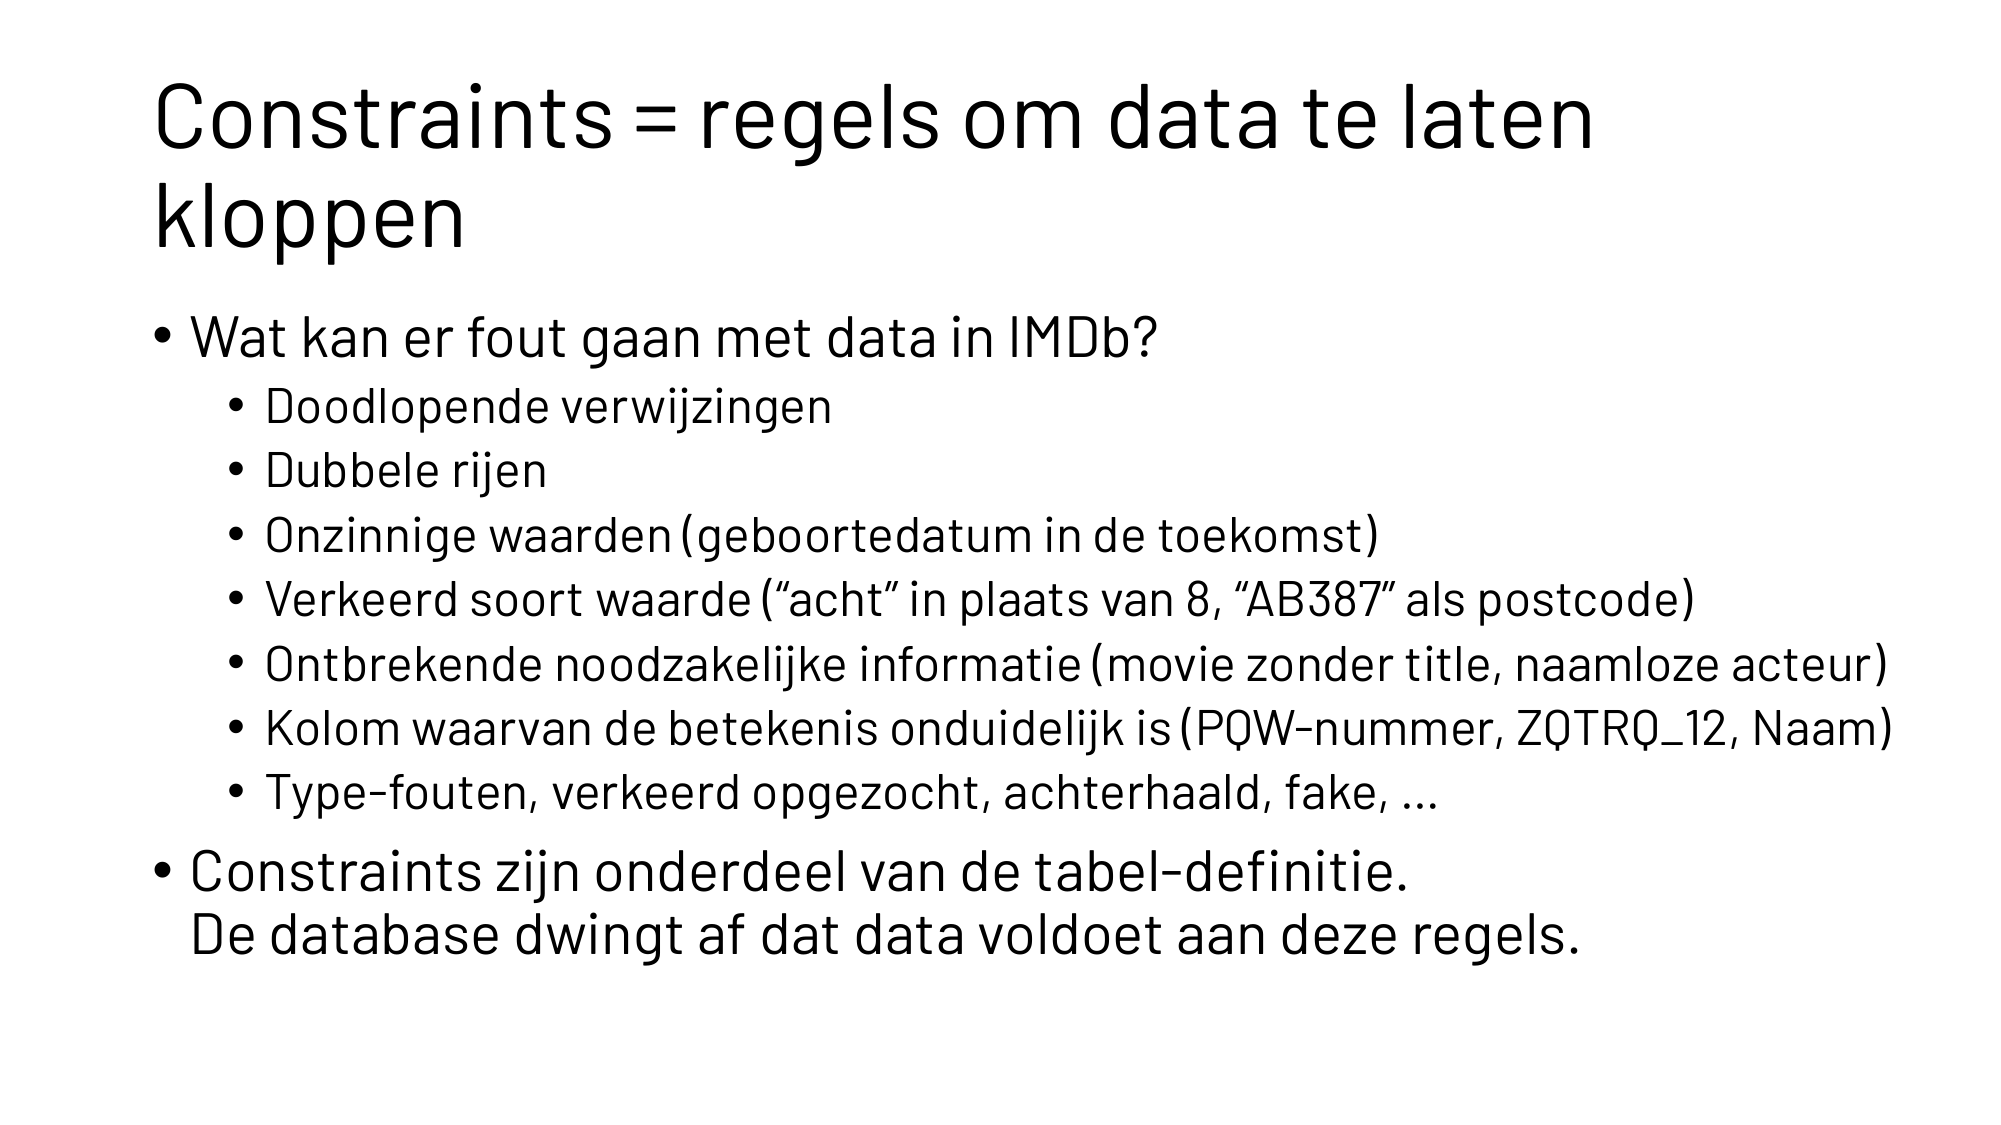

# Constraints = regels om data te laten kloppen
Wat kan er fout gaan met data in IMDb?
Doodlopende verwijzingen
Dubbele rijen
Onzinnige waarden (geboortedatum in de toekomst)
Verkeerd soort waarde (“acht” in plaats van 8, “AB387” als postcode)
Ontbrekende noodzakelijke informatie (movie zonder title, naamloze acteur)
Kolom waarvan de betekenis onduidelijk is (PQW-nummer, ZQTRQ_12, Naam)
Type-fouten, verkeerd opgezocht, achterhaald, fake, …
Constraints zijn onderdeel van de tabel-definitie.
De database dwingt af dat data voldoet aan deze regels.